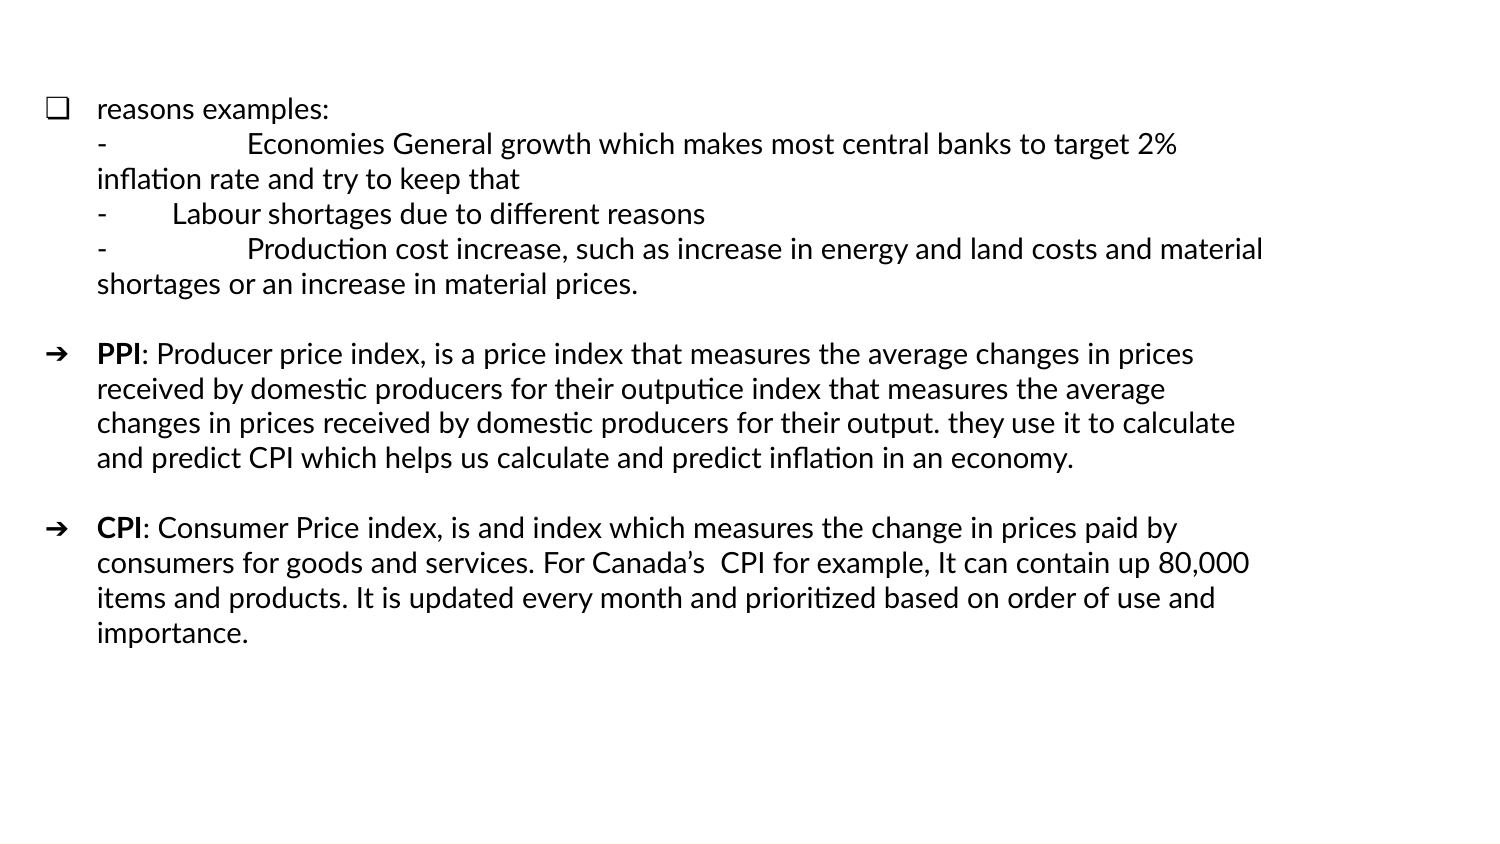

reasons examples:
-	Economies General growth which makes most central banks to target 2% inflation rate and try to keep that
-	Labour shortages due to different reasons
-	Production cost increase, such as increase in energy and land costs and material shortages or an increase in material prices.

PPI: Producer price index, is a price index that measures the average changes in prices received by domestic producers for their outputice index that measures the average changes in prices received by domestic producers for their output. they use it to calculate and predict CPI which helps us calculate and predict inflation in an economy.

CPI: Consumer Price index, is and index which measures the change in prices paid by consumers for goods and services. For Canada’s  CPI for example, It can contain up 80,000 items and products. It is updated every month and prioritized based on order of use and importance.